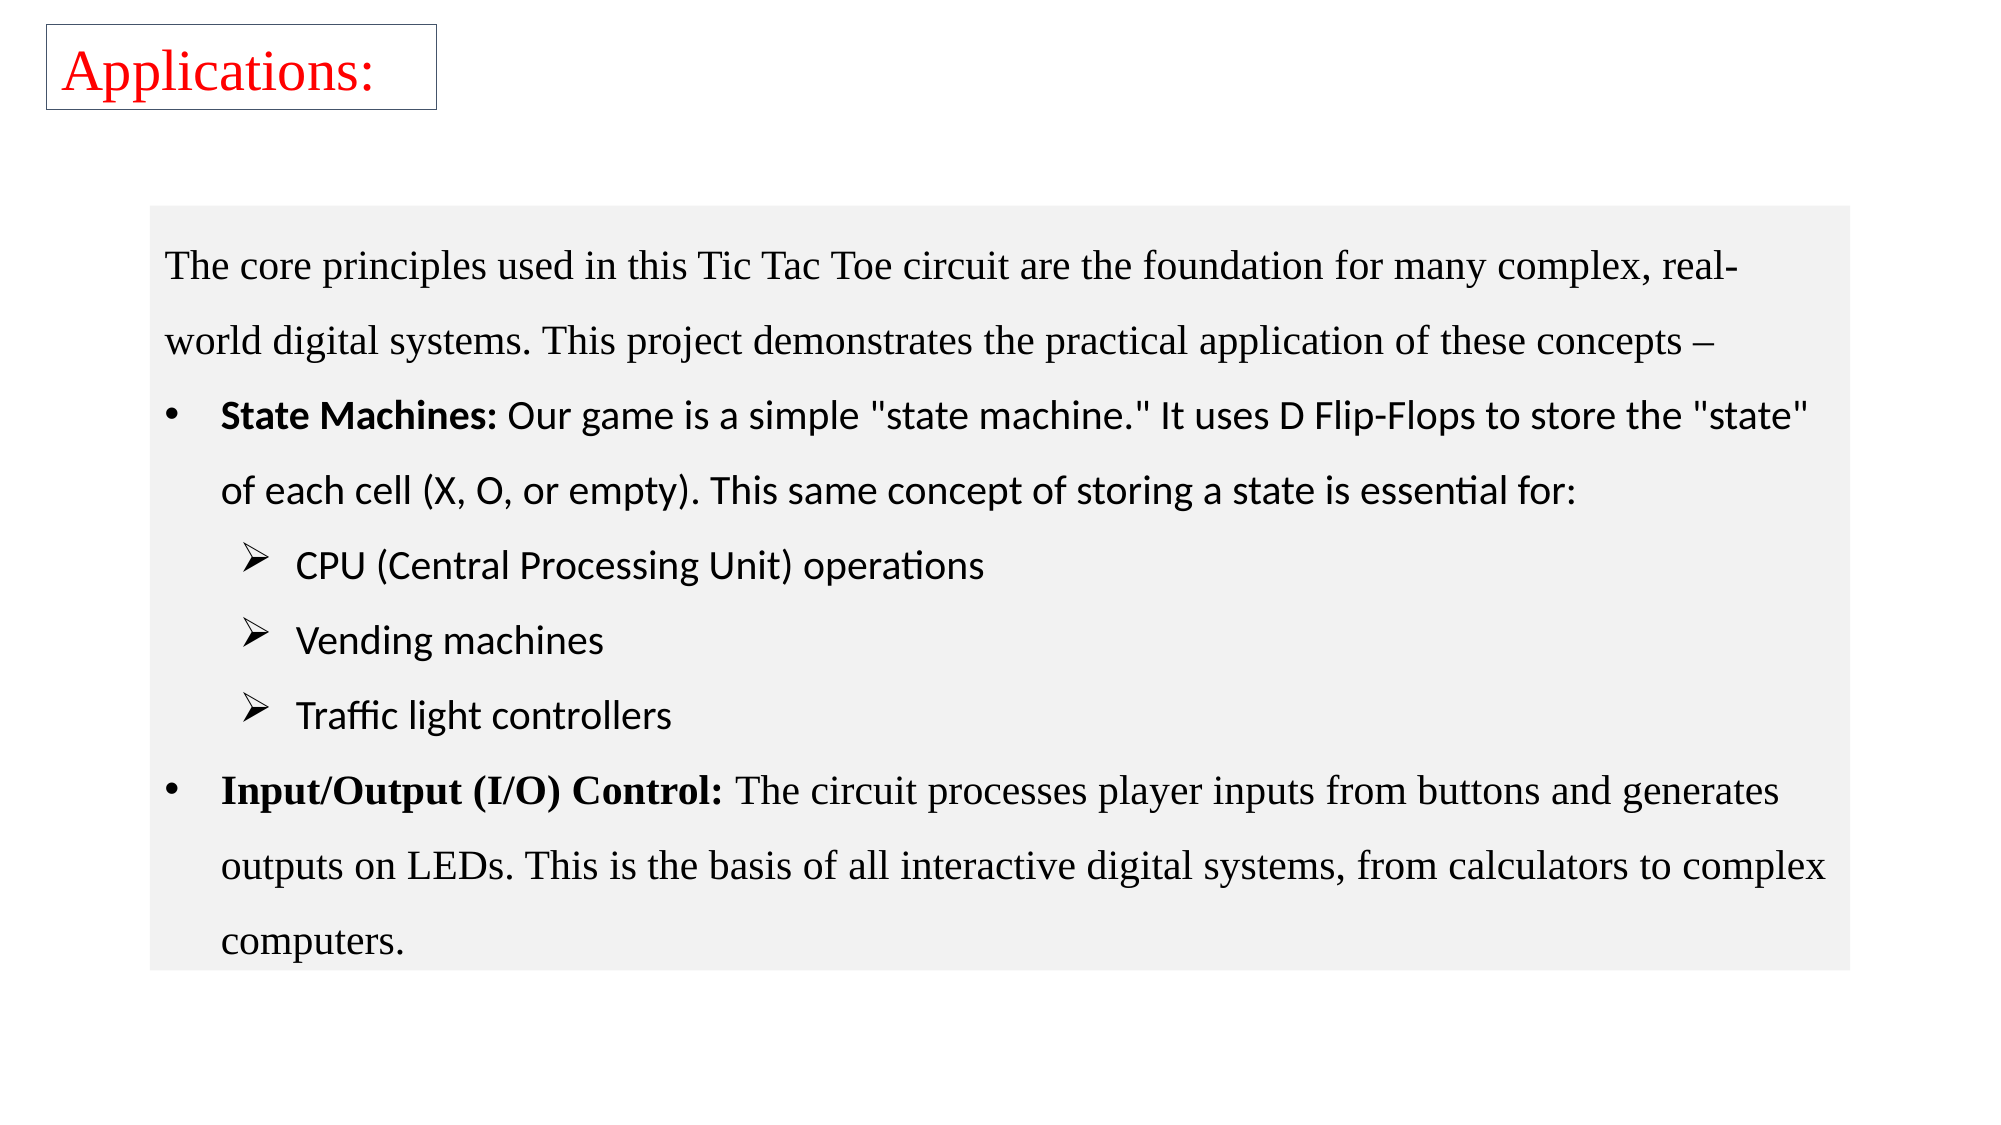

Applications:
The core principles used in this Tic Tac Toe circuit are the foundation for many complex, real-world digital systems. This project demonstrates the practical application of these concepts –
State Machines: Our game is a simple "state machine." It uses D Flip-Flops to store the "state" of each cell (X, O, or empty). This same concept of storing a state is essential for:
CPU (Central Processing Unit) operations
Vending machines
Traffic light controllers
Input/Output (I/O) Control: The circuit processes player inputs from buttons and generates outputs on LEDs. This is the basis of all interactive digital systems, from calculators to complex computers.